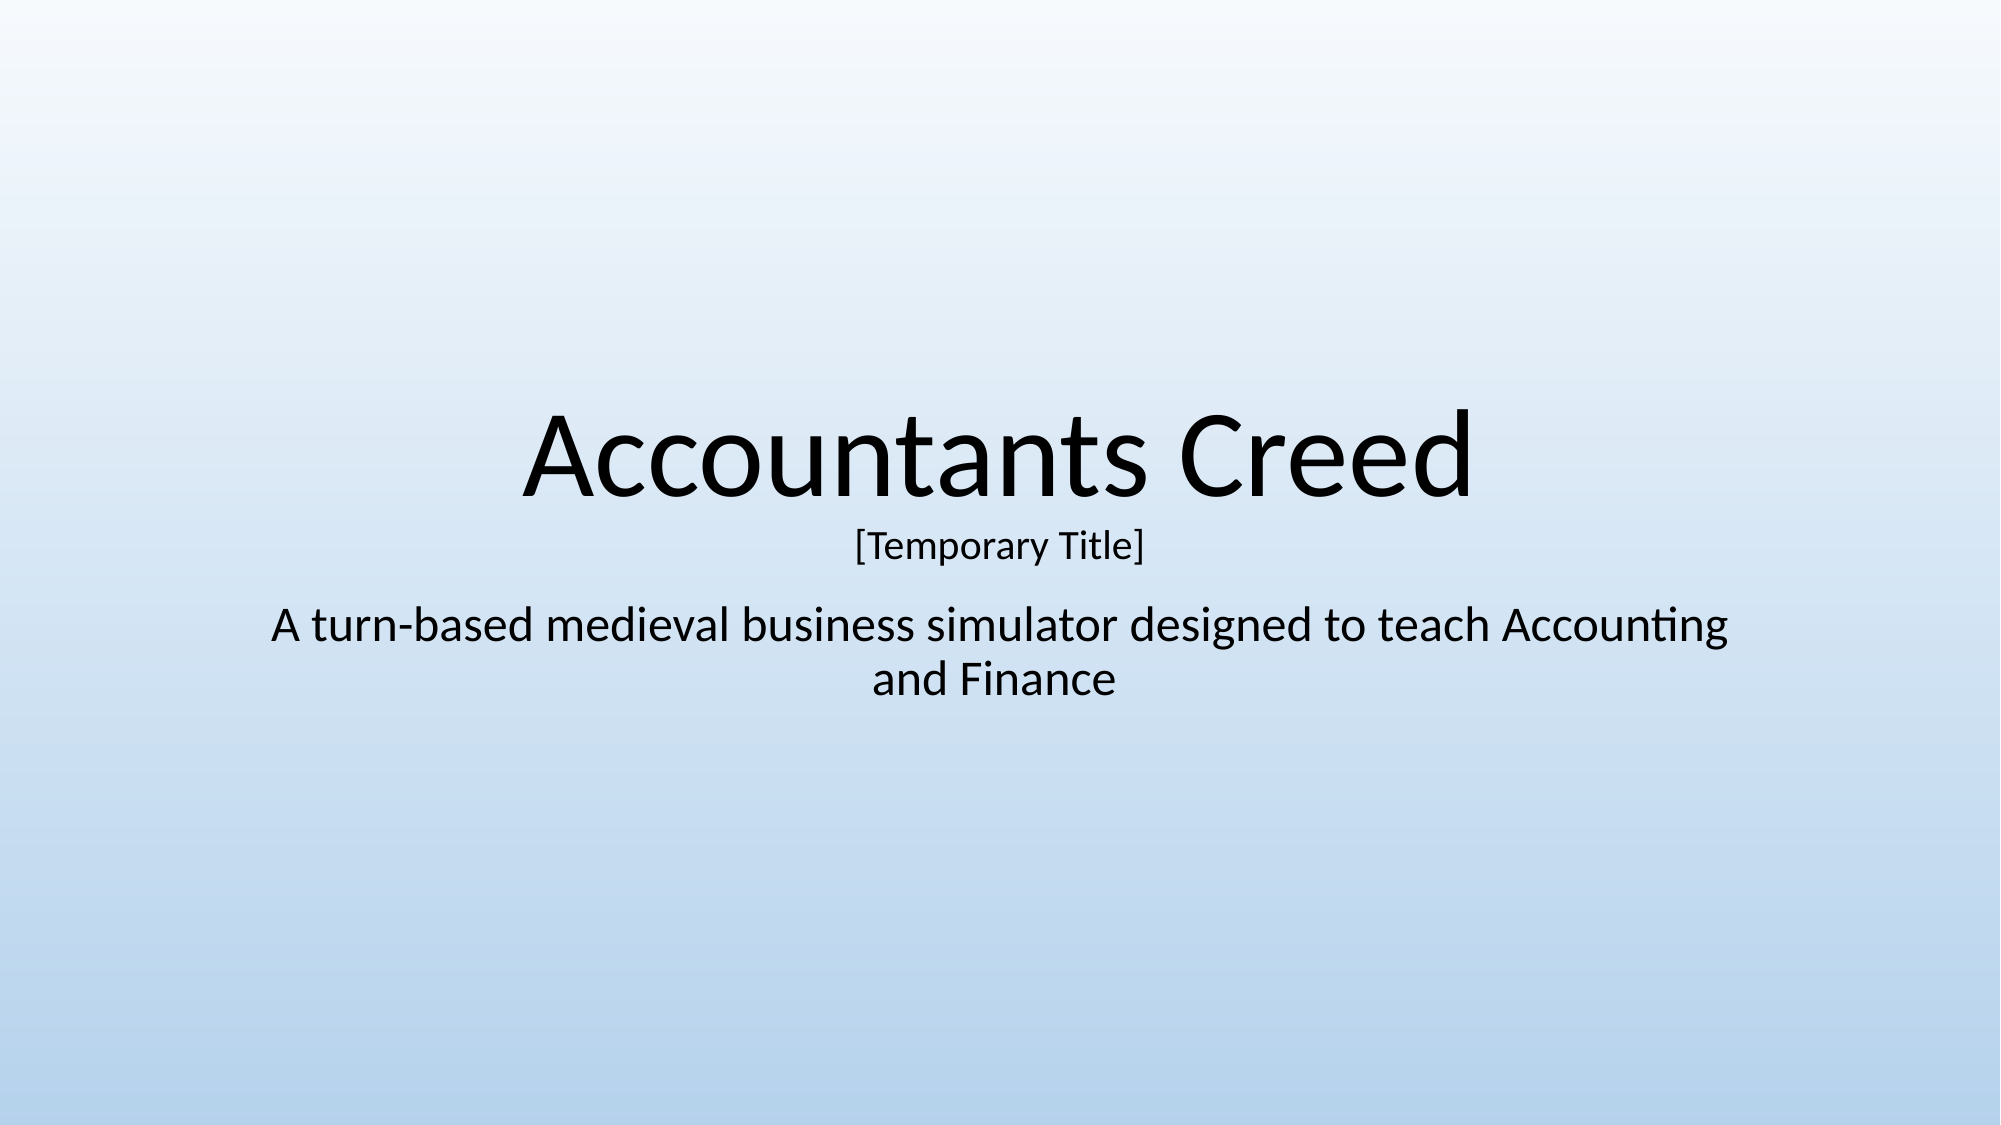

# Accountants Creed [Temporary Title]
A turn-based medieval business simulator designed to teach Accounting and Finance